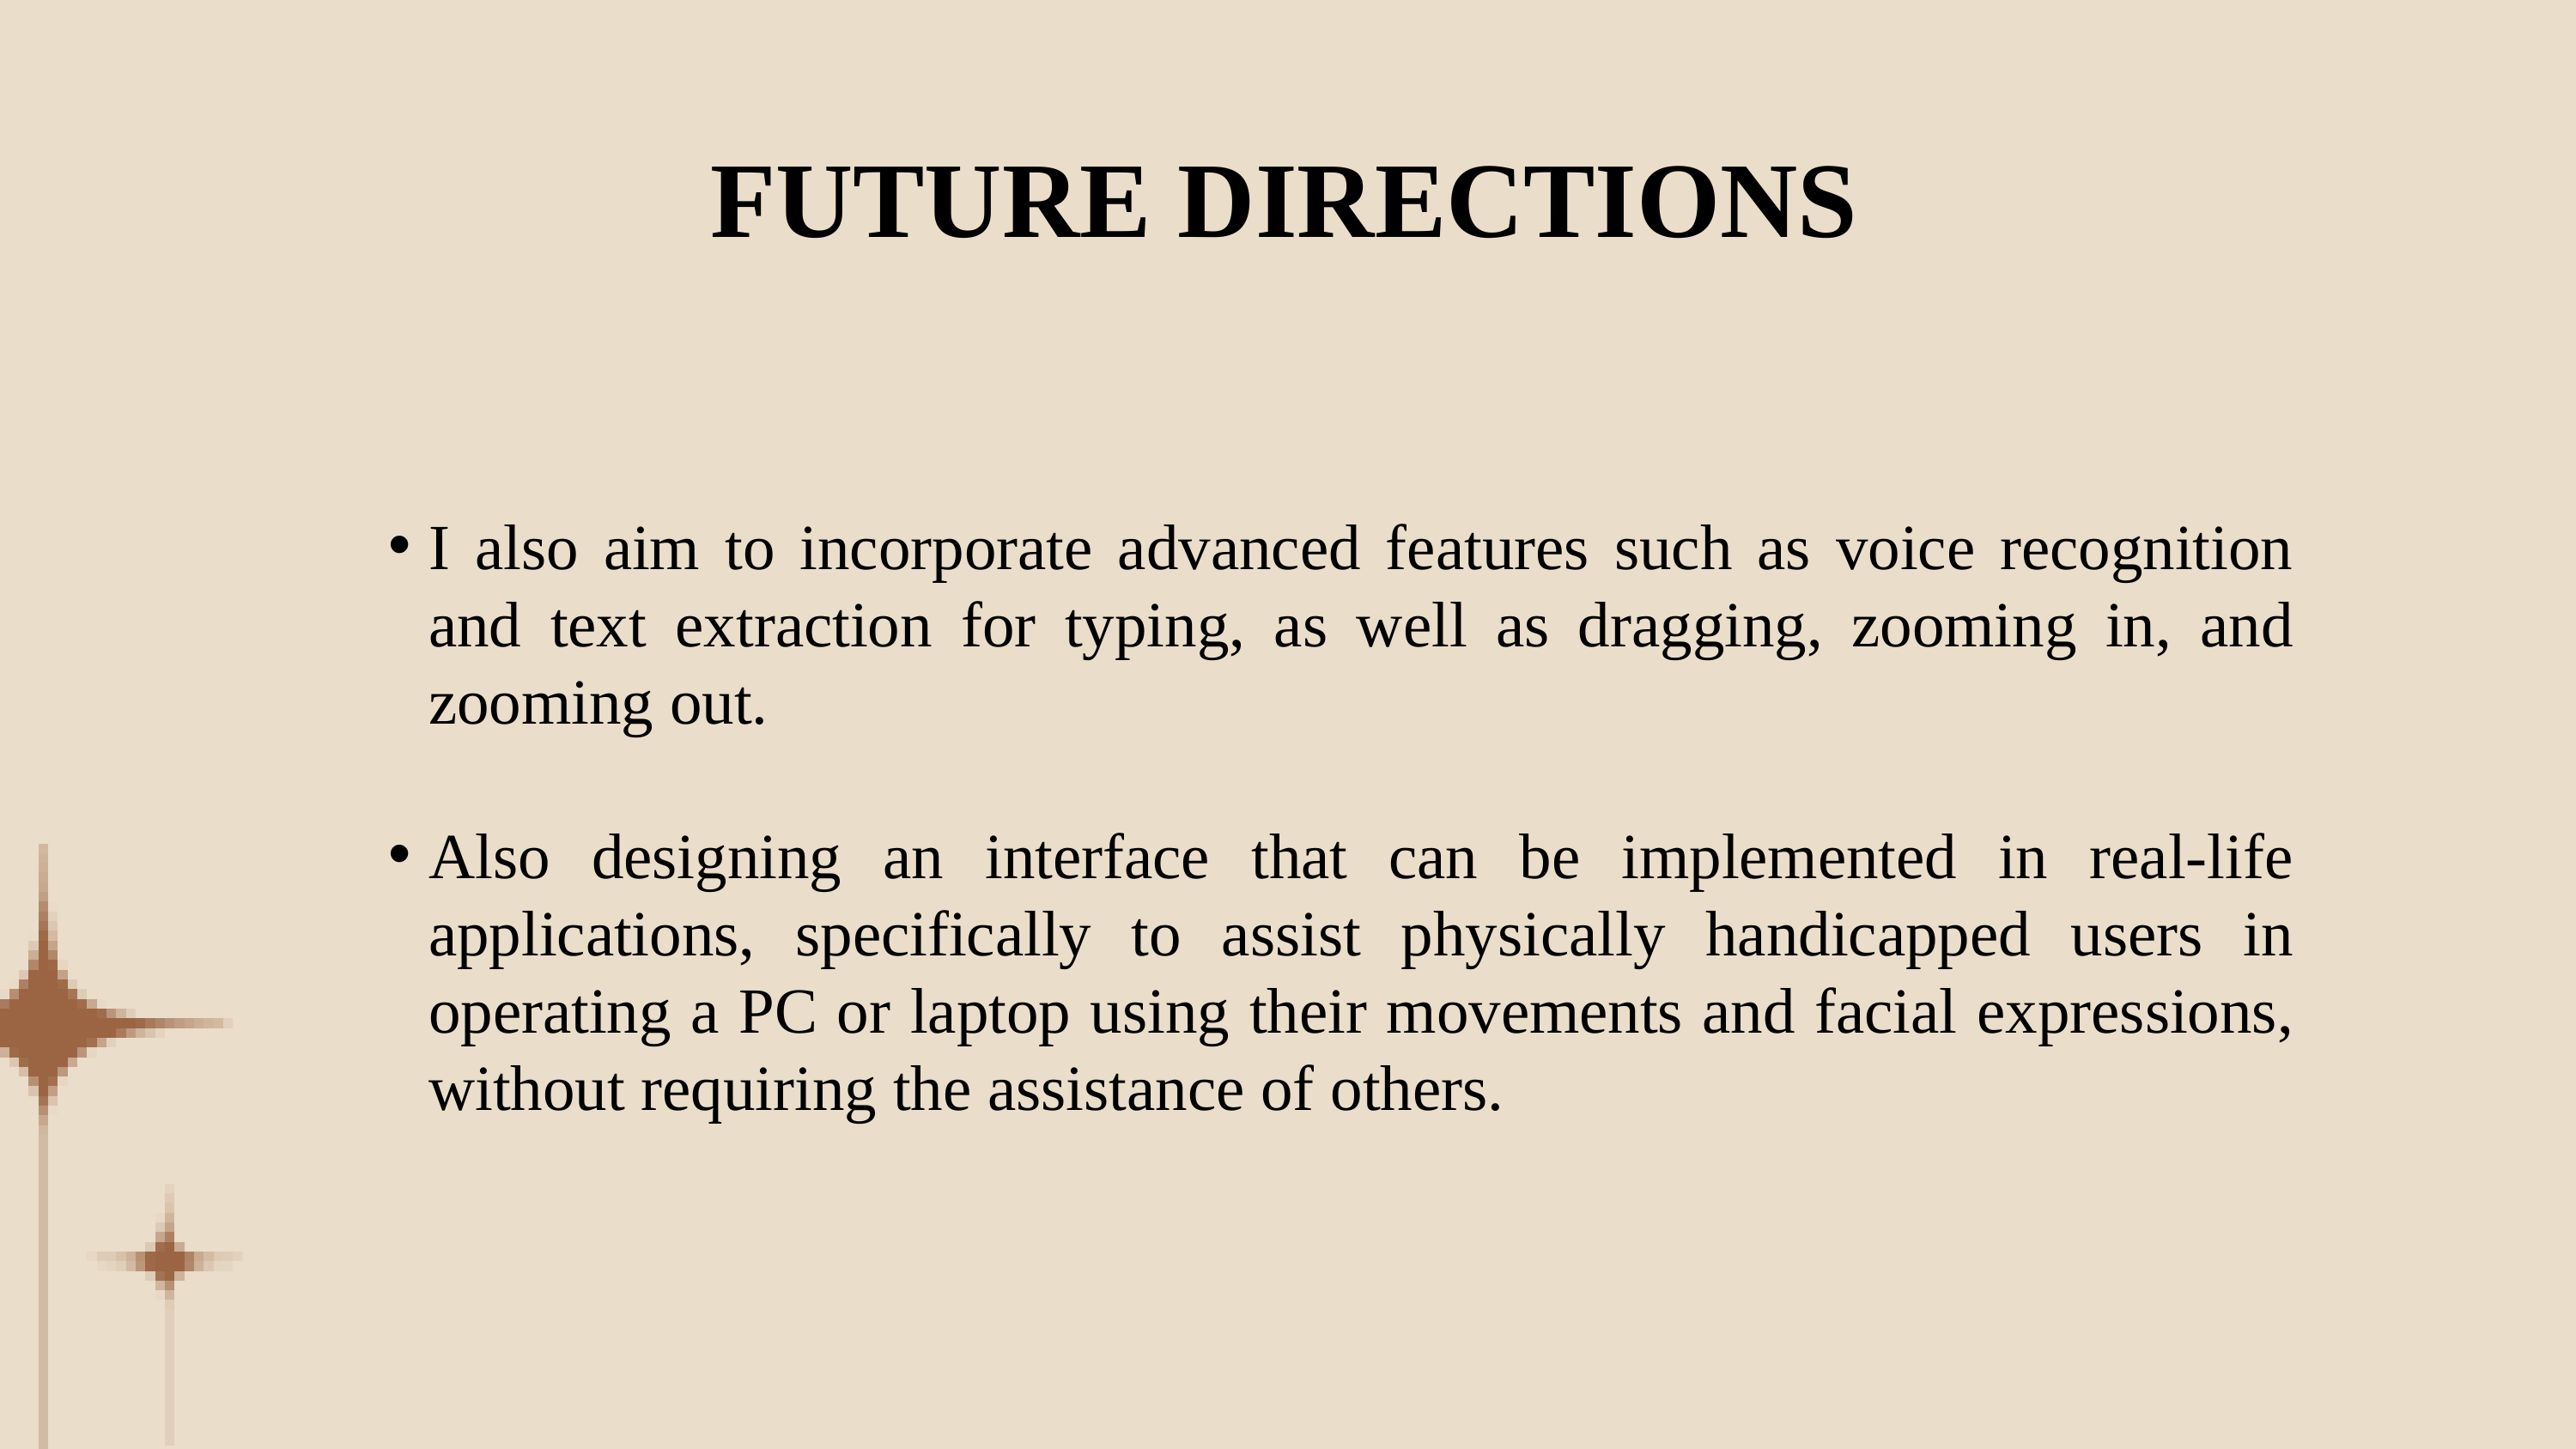

FUTURE DIRECTIONS
I also aim to incorporate advanced features such as voice recognition and text extraction for typing, as well as dragging, zooming in, and zooming out.

Also designing an interface that can be implemented in real-life applications, specifically to assist physically handicapped users in operating a PC or laptop using their movements and facial expressions, without requiring the assistance of others.